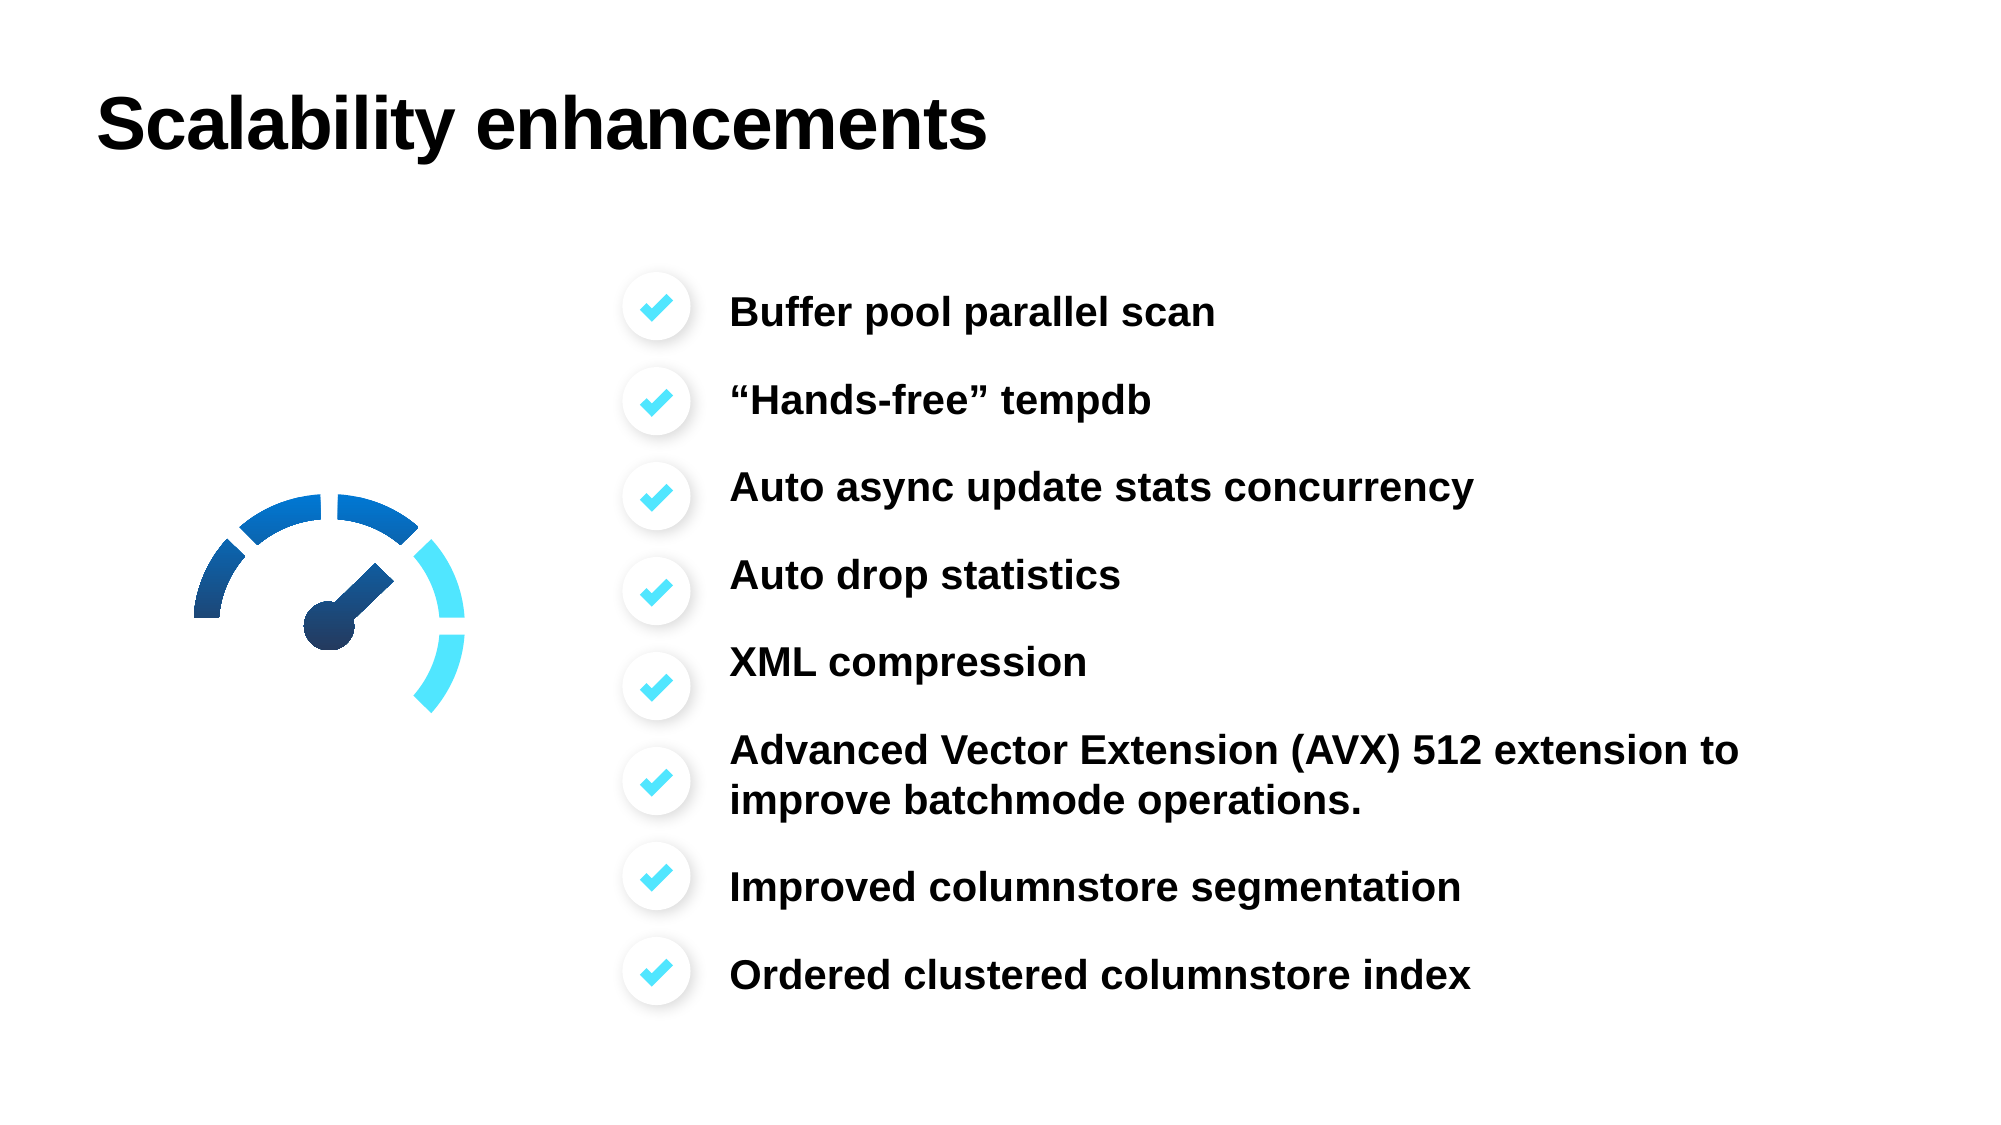

# Scalability enhancements

Buffer pool parallel scan
“Hands-free” tempdb
Auto async update stats concurrency
Auto drop statistics
XML compression
Advanced Vector Extension (AVX) 512 extension to improve batchmode operations.
Improved columnstore segmentation
Ordered clustered columnstore index